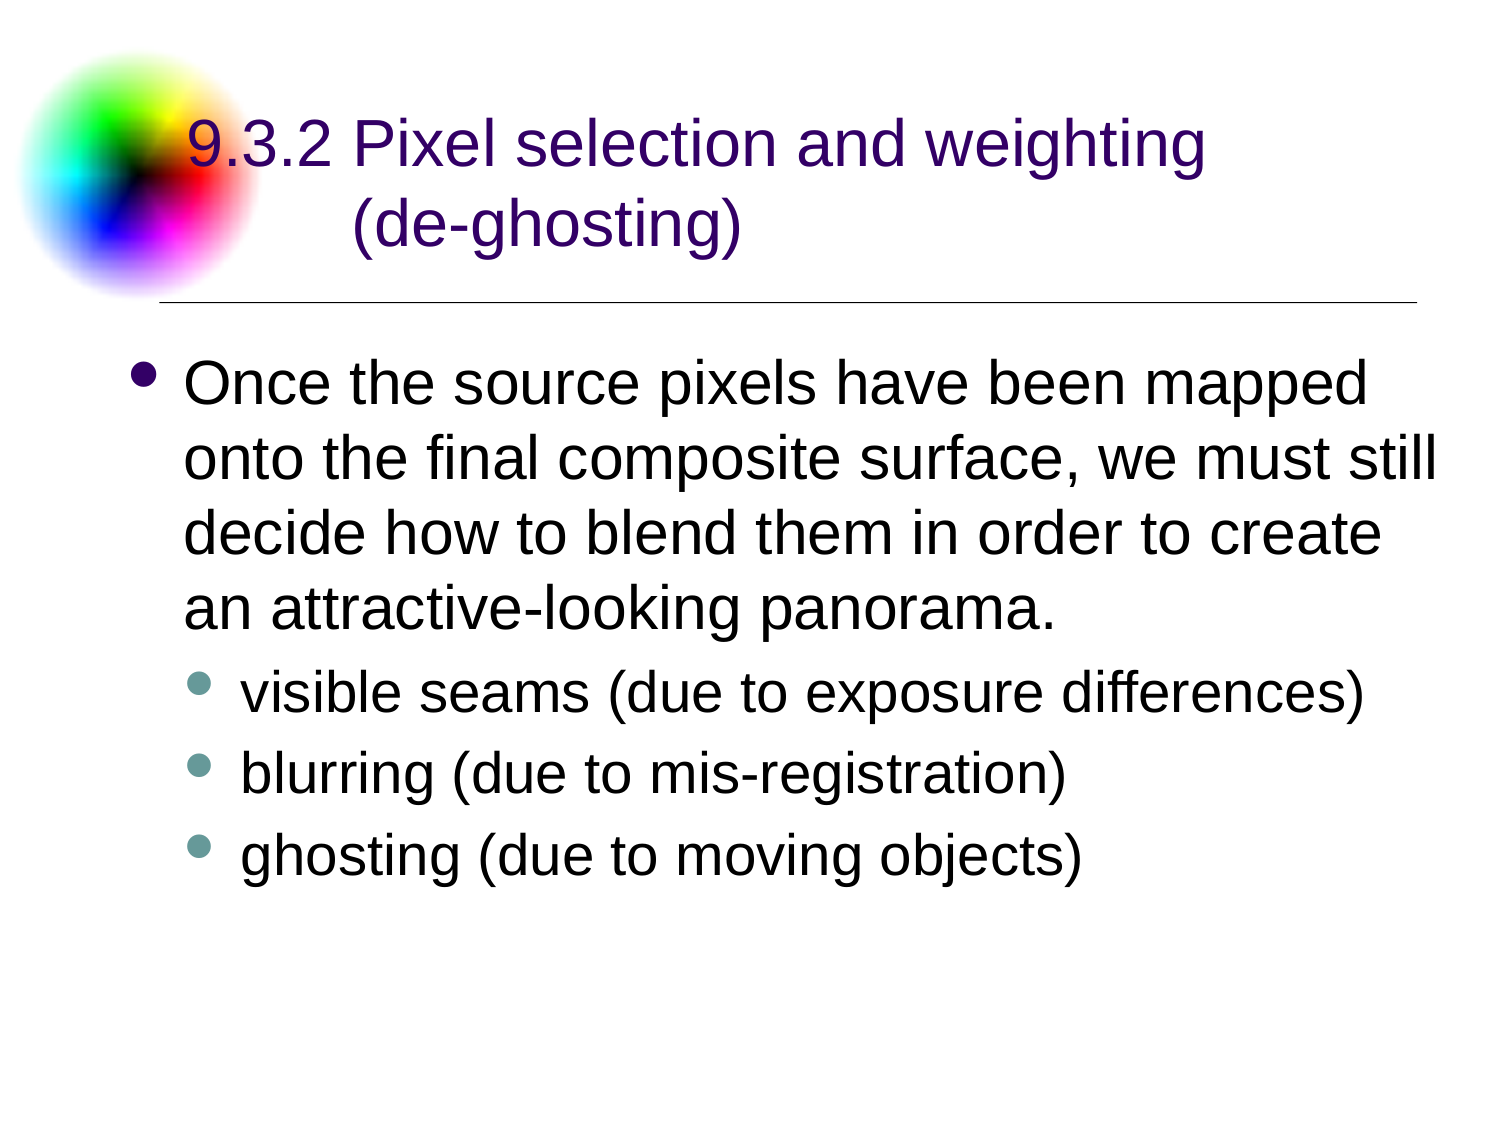

# 9.3.2 Pixel selection and weighting (de-ghosting)
Once the source pixels have been mapped onto the final composite surface, we must still decide how to blend them in order to create an attractive-looking panorama.
visible seams (due to exposure differences)
blurring (due to mis-registration)
ghosting (due to moving objects)